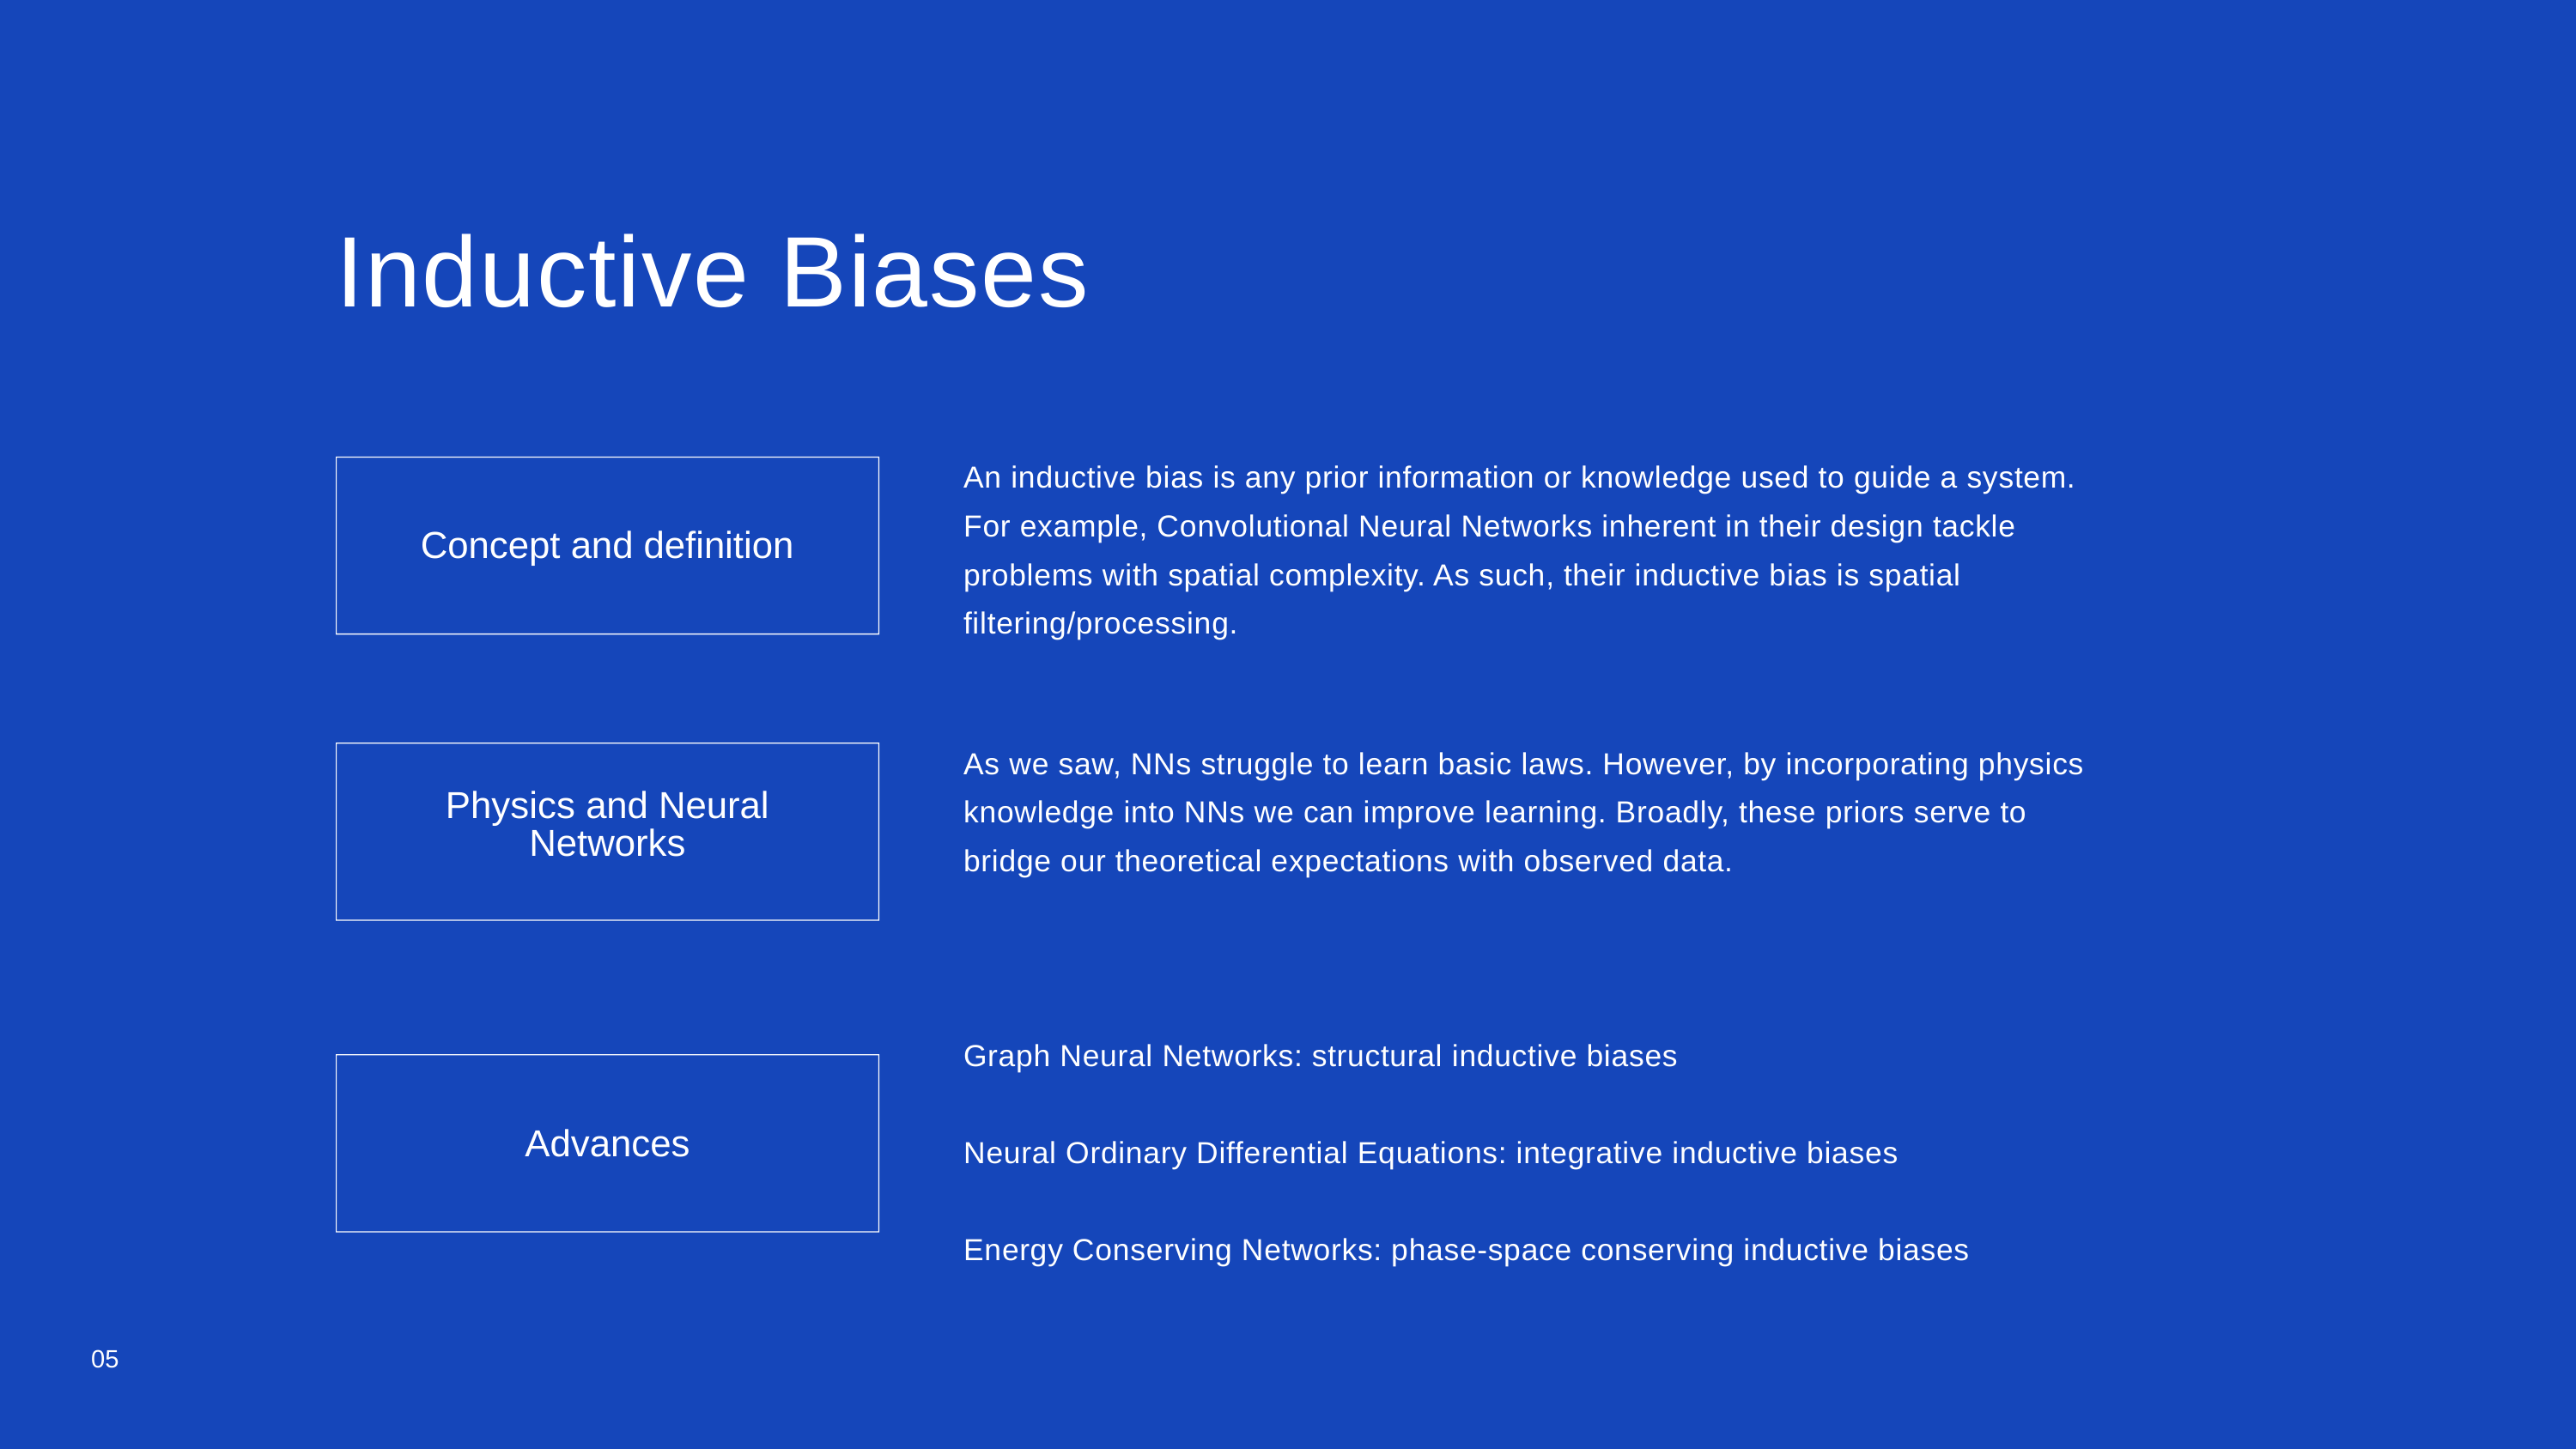

Inductive Biases
An inductive bias is any prior information or knowledge used to guide a system. For example, Convolutional Neural Networks inherent in their design tackle problems with spatial complexity. As such, their inductive bias is spatial filtering/processing.

Concept and definition
As we saw, NNs struggle to learn basic laws. However, by incorporating physics knowledge into NNs we can improve learning. Broadly, these priors serve to bridge our theoretical expectations with observed data.

Physics and Neural Networks
Graph Neural Networks: structural inductive biases

Neural Ordinary Differential Equations: integrative inductive biases

Energy Conserving Networks: phase-space conserving inductive biases

Advances
05